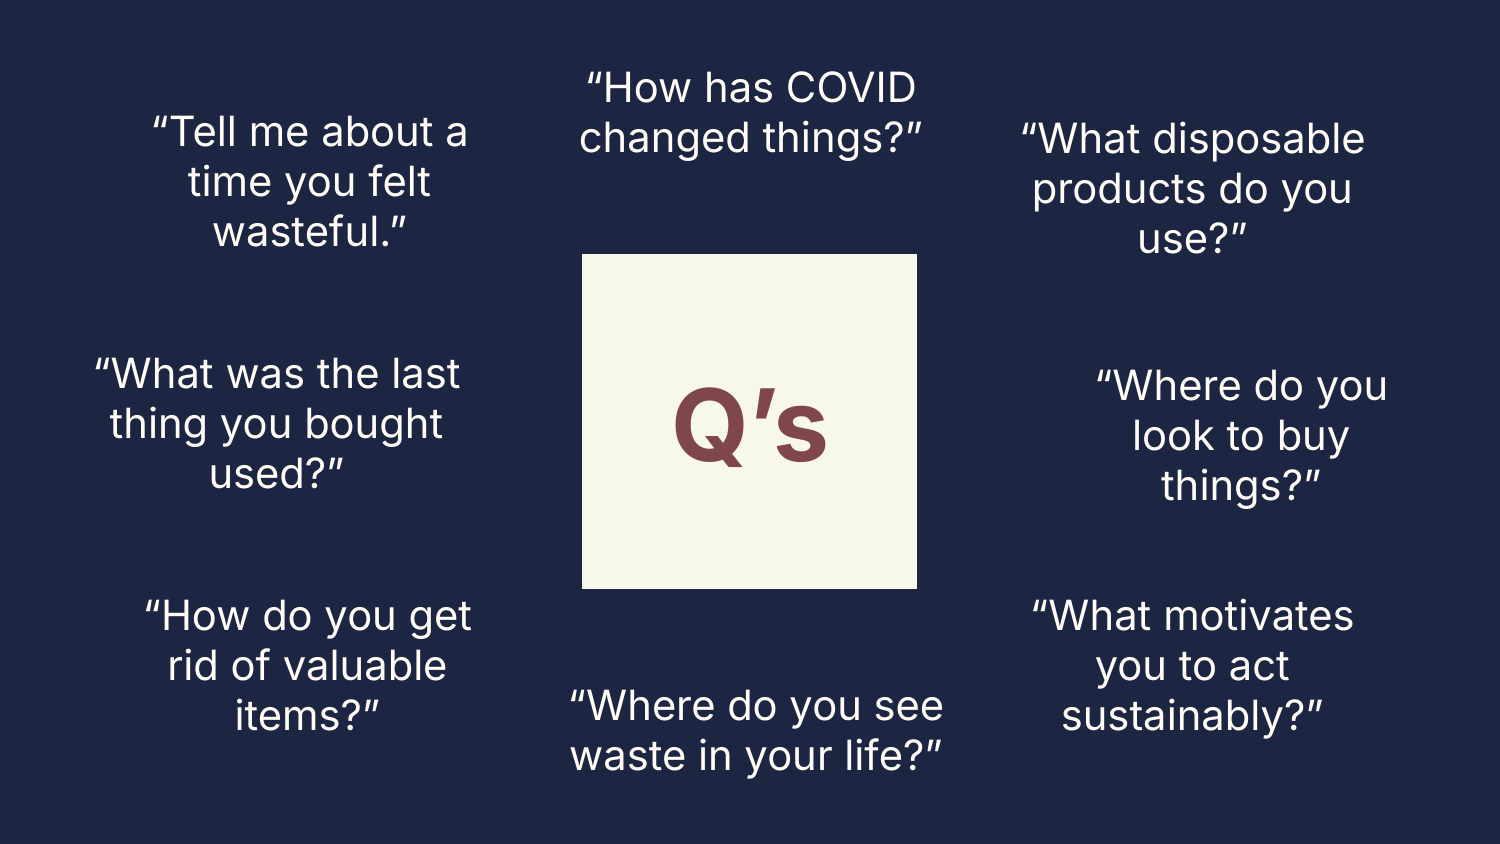

“How has COVID changed things?”

“Tell me about a time you felt wasteful.”

“What disposable products do you use?”

# Q’s
“What was the last thing you bought used?”

“Where do you look to buy things?”

“How do you get rid of valuable items?”
“What motivates you to act sustainably?”
“Where do you see waste in your life?”